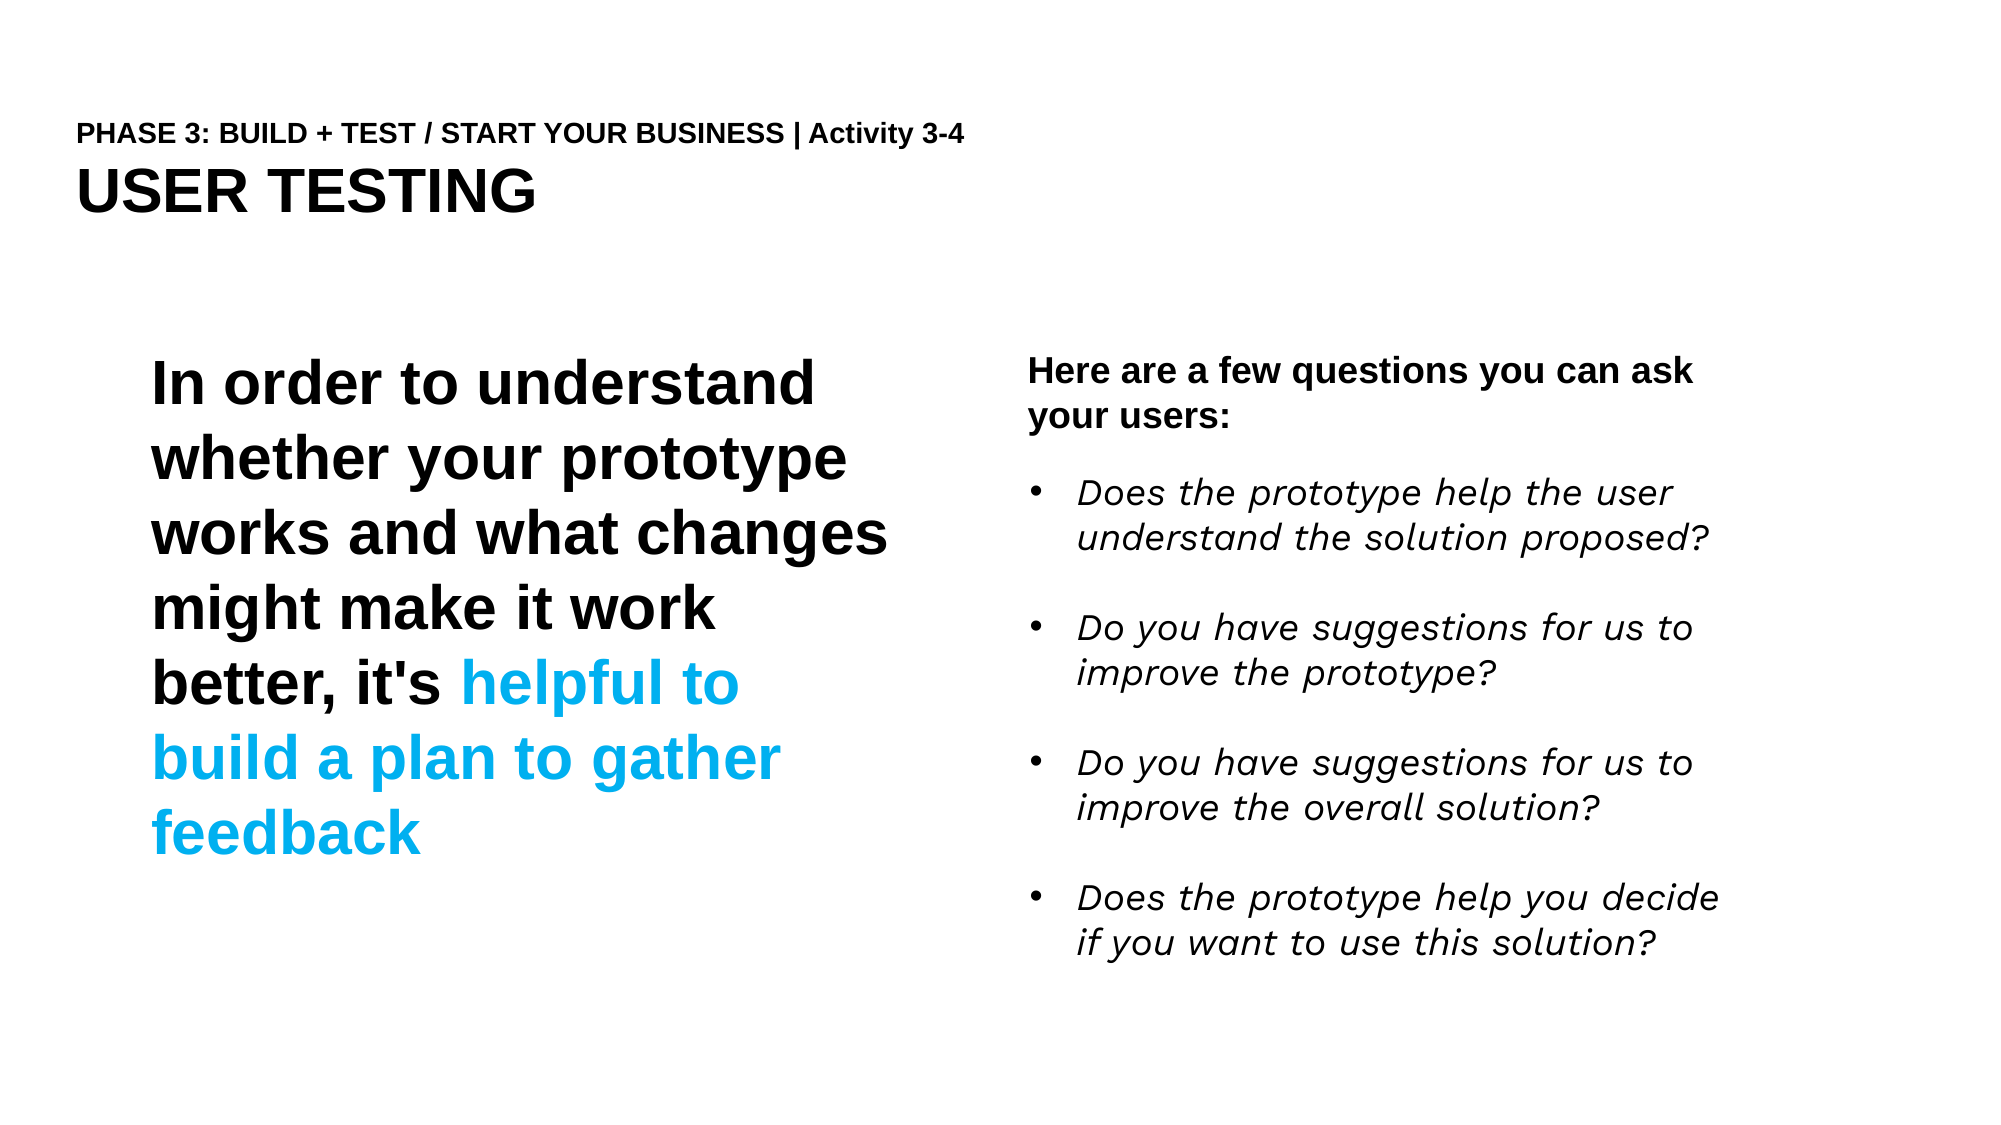

PHASE 3: BUILD + TEST / START YOUR BUSINESS | Activity 3-4
USER TESTING
Here are a few questions you can ask your users:
Does the prototype help the user understand the solution proposed?

Do you have suggestions for us to improve the prototype?

Do you have suggestions for us to improve the overall solution?

Does the prototype help you decide if you want to use this solution?

In order to understand whether your prototype works and what changes might make it work better, it's helpful to build a plan to gather feedback